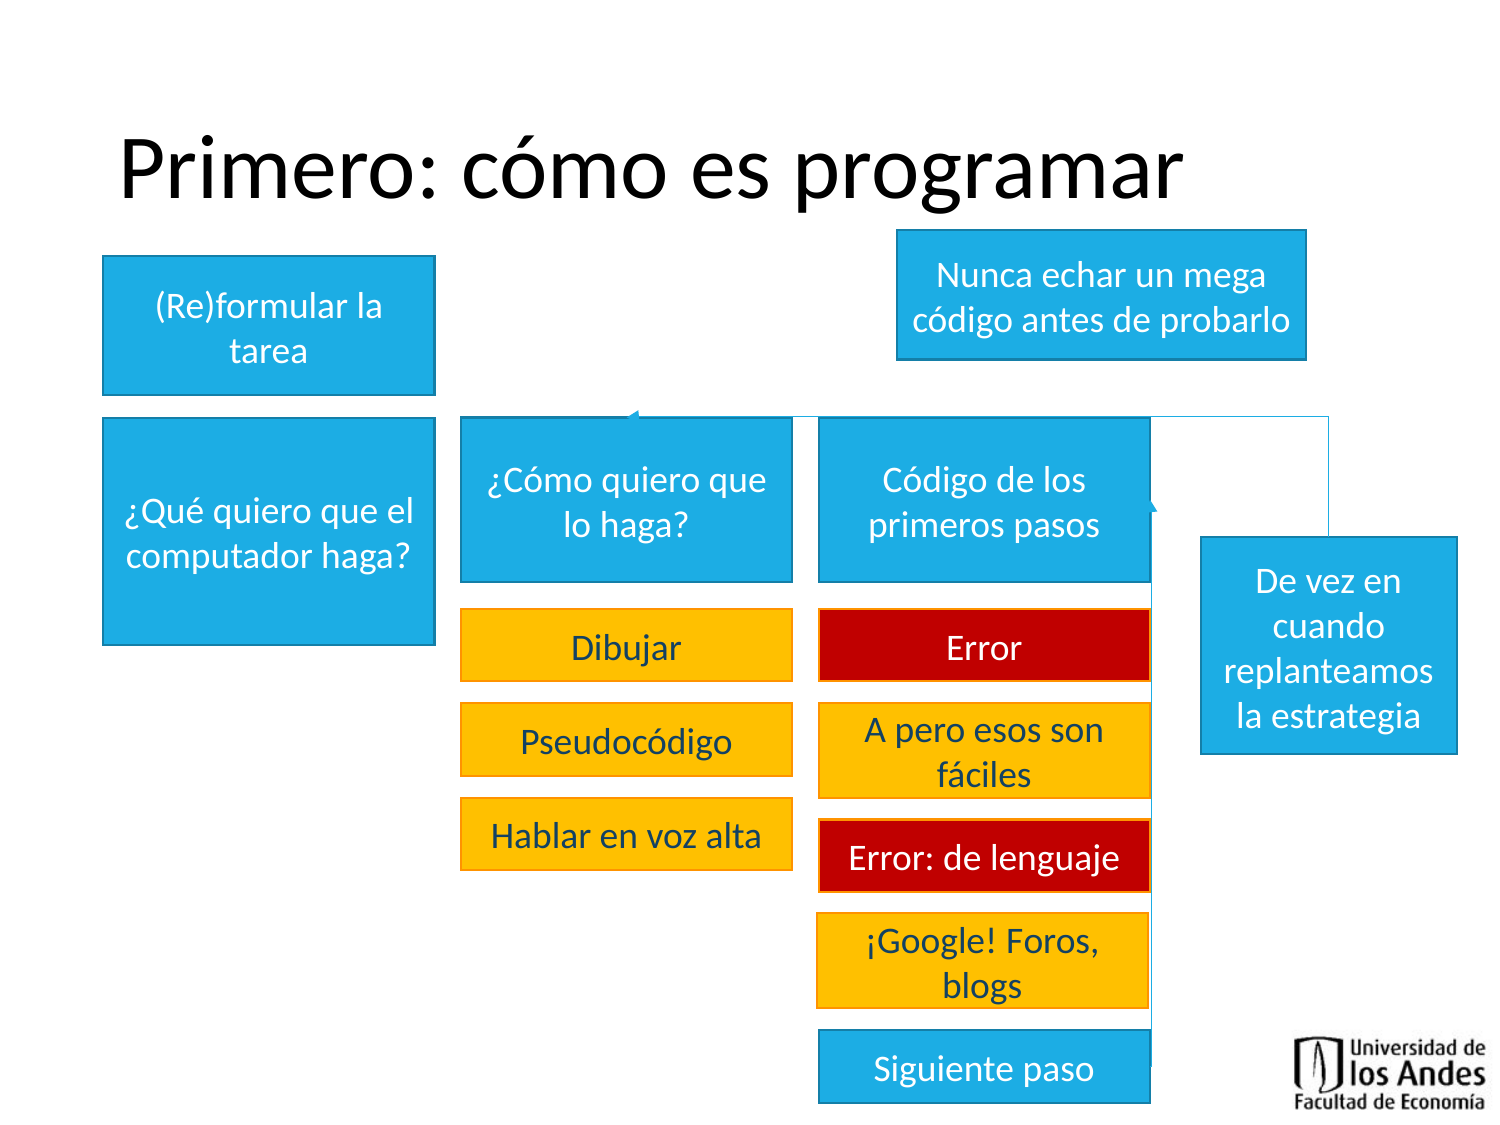

# Primero: cómo es programar
Nunca echar un mega código antes de probarlo
(Re)formular la tarea
Código de los primeros pasos
¿Qué quiero que el computador haga?
¿Cómo quiero que lo haga?
De vez en cuando replanteamos la estrategia
Dibujar
Error
A pero esos son fáciles
Pseudocódigo
Hablar en voz alta
Error: de lenguaje
¡Google! Foros, blogs
Siguiente paso